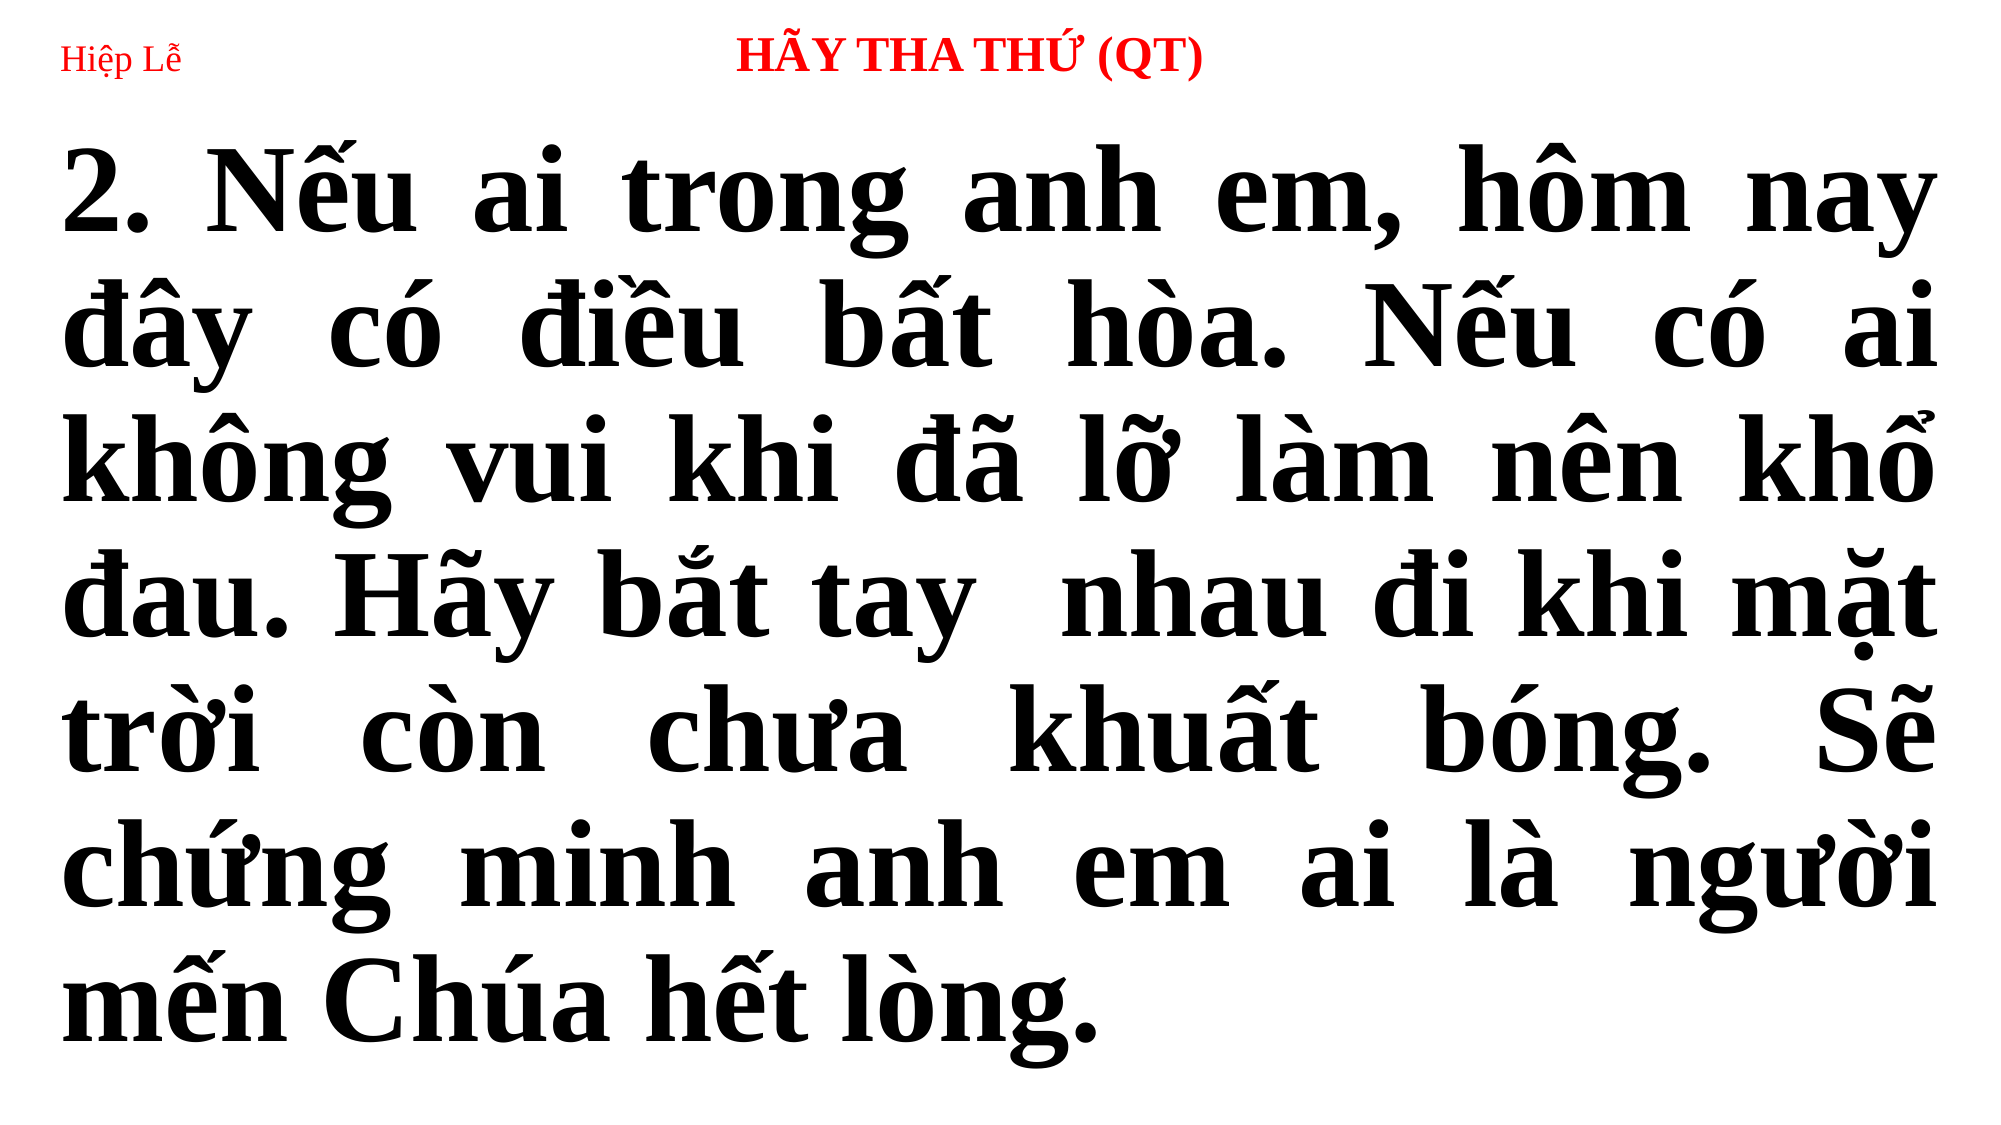

# Hiệp Lễ                                     	        HÃY THA THỨ (QT)
2. Nếu ai trong anh em, hôm nay đây có điều bất hòa. Nếu có ai không vui khi đã lỡ làm nên khổ đau. Hãy bắt tay  nhau đi khi mặt trời còn chưa khuất bóng. Sẽ chứng minh anh em ai là người mến Chúa hết lòng.